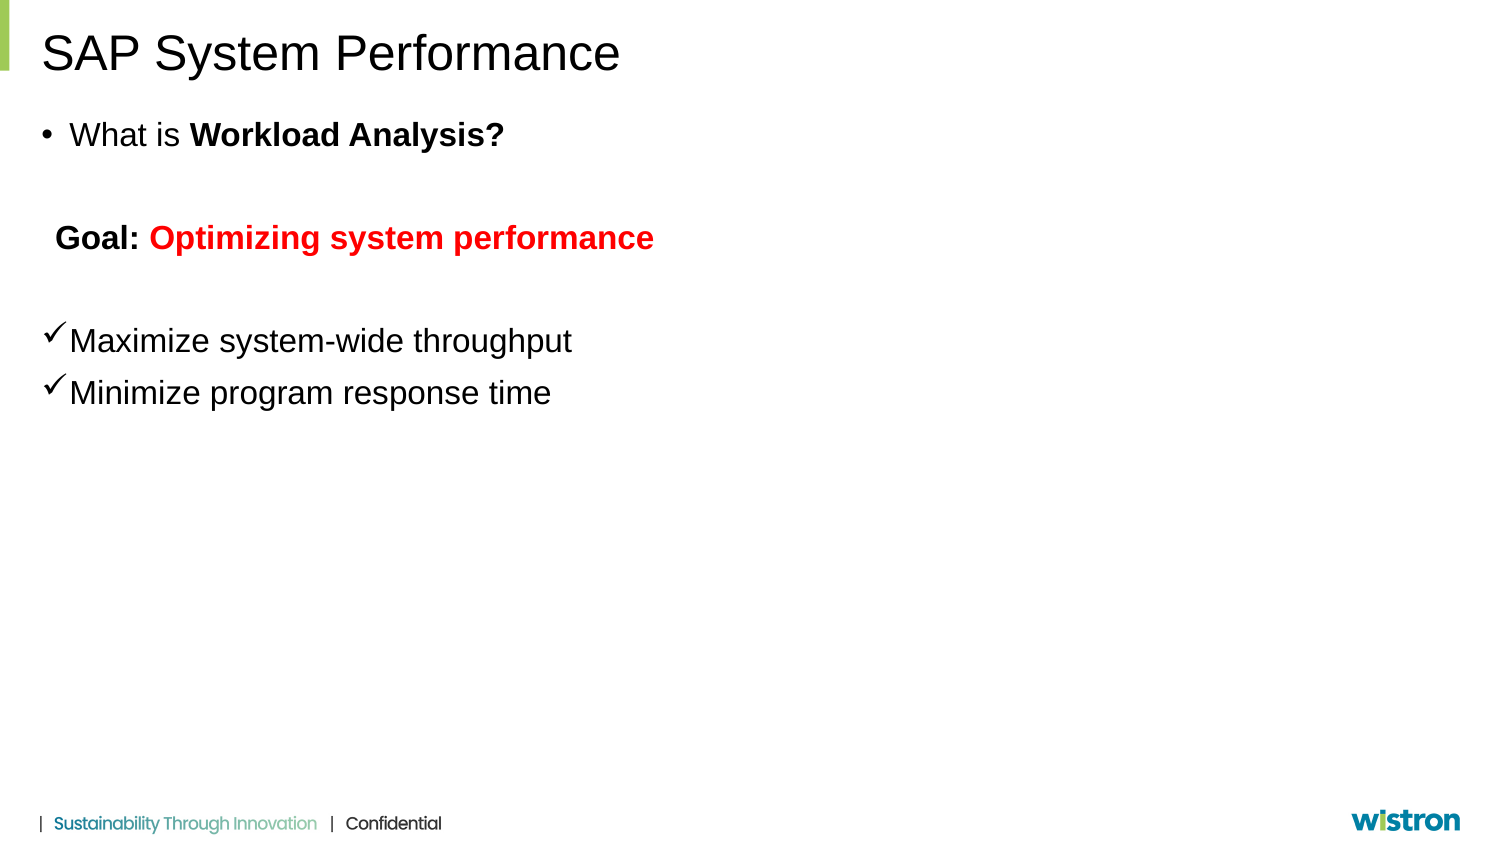

# SAP System Performance
What is Workload Analysis?

Goal: Optimizing system performance

Maximize system-wide throughput
Minimize program response time